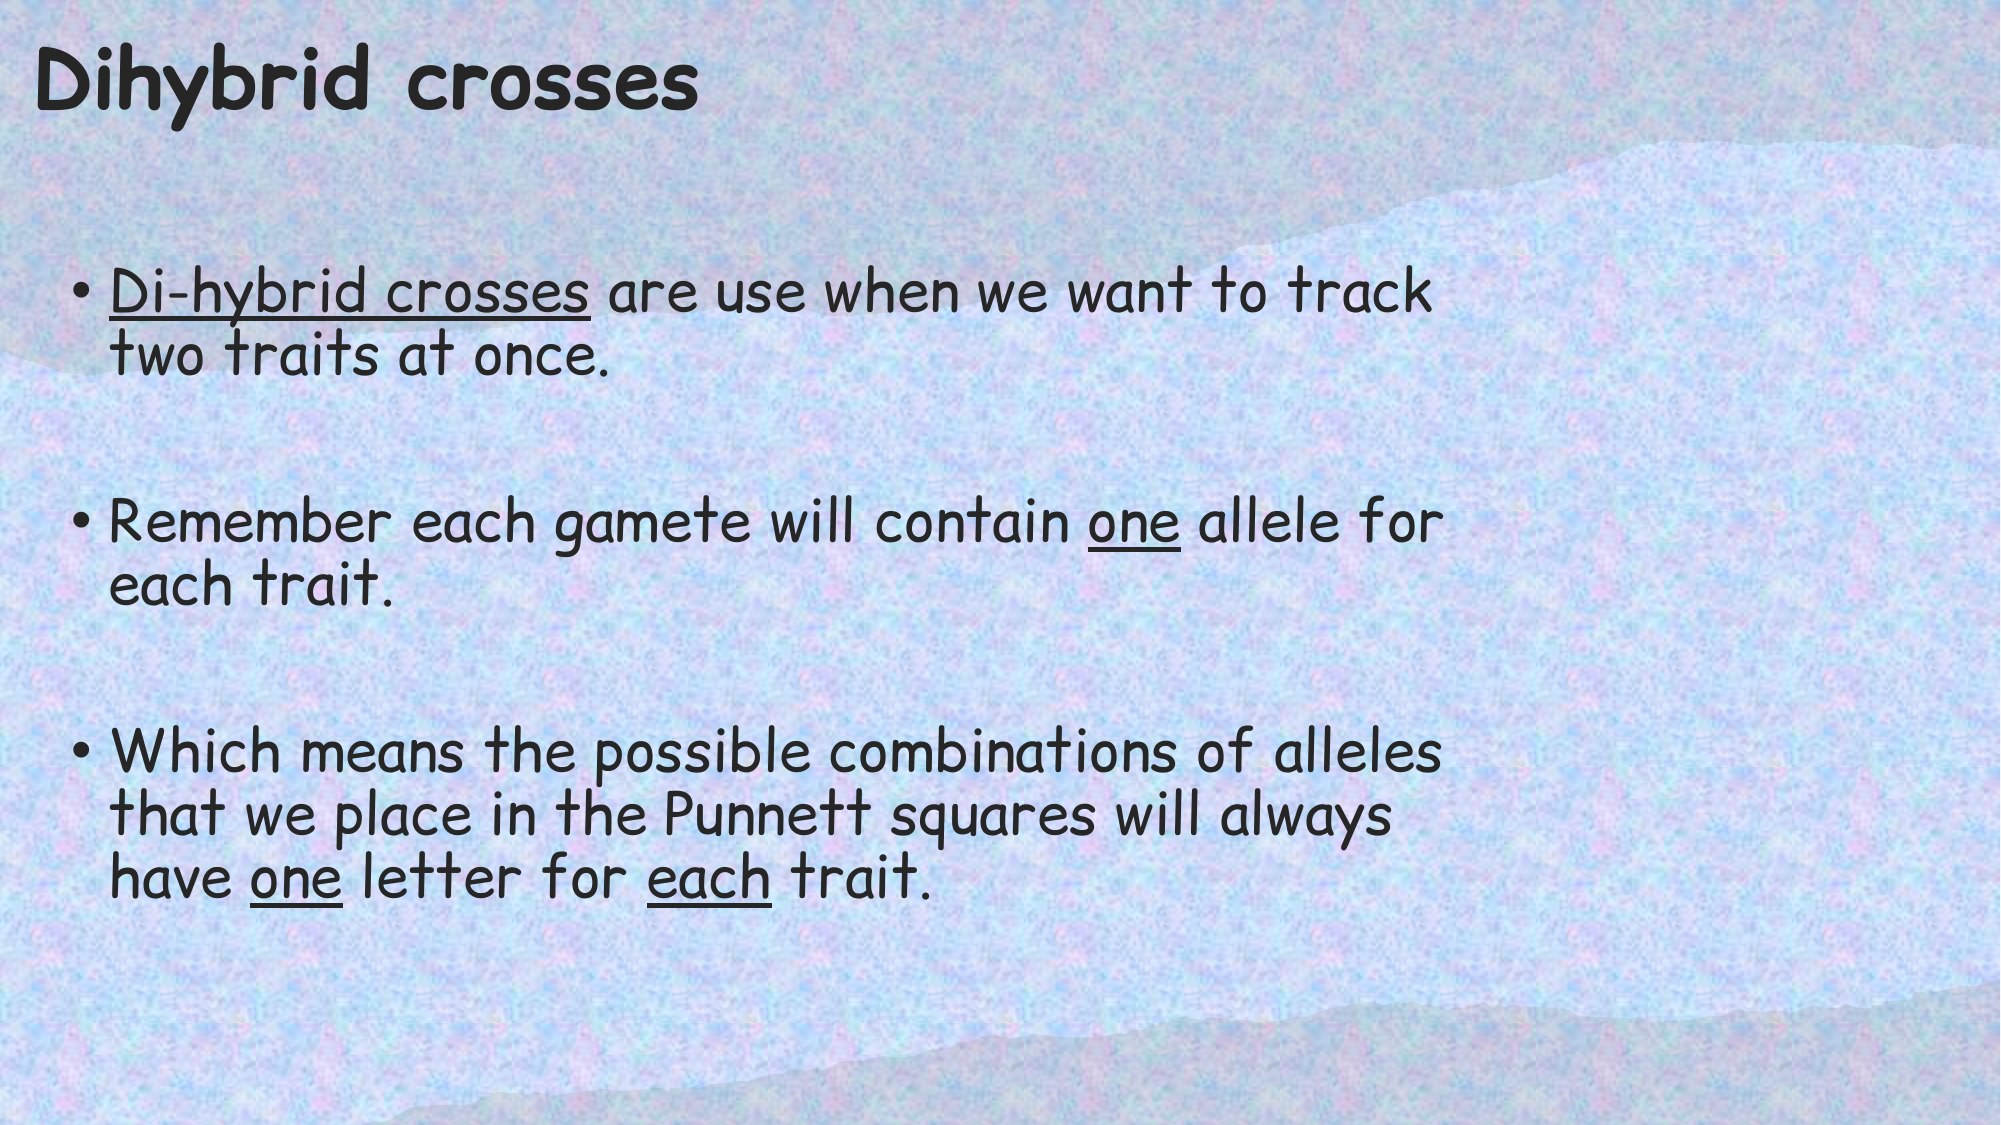

# Dihybrid crosses

Di-hybrid crosses are use when we want to track two traits at once.

Remember each gamete will contain one allele for each trait.

Which means the possible combinations of alleles that we place in the Punnett squares will always have one letter for each trait.